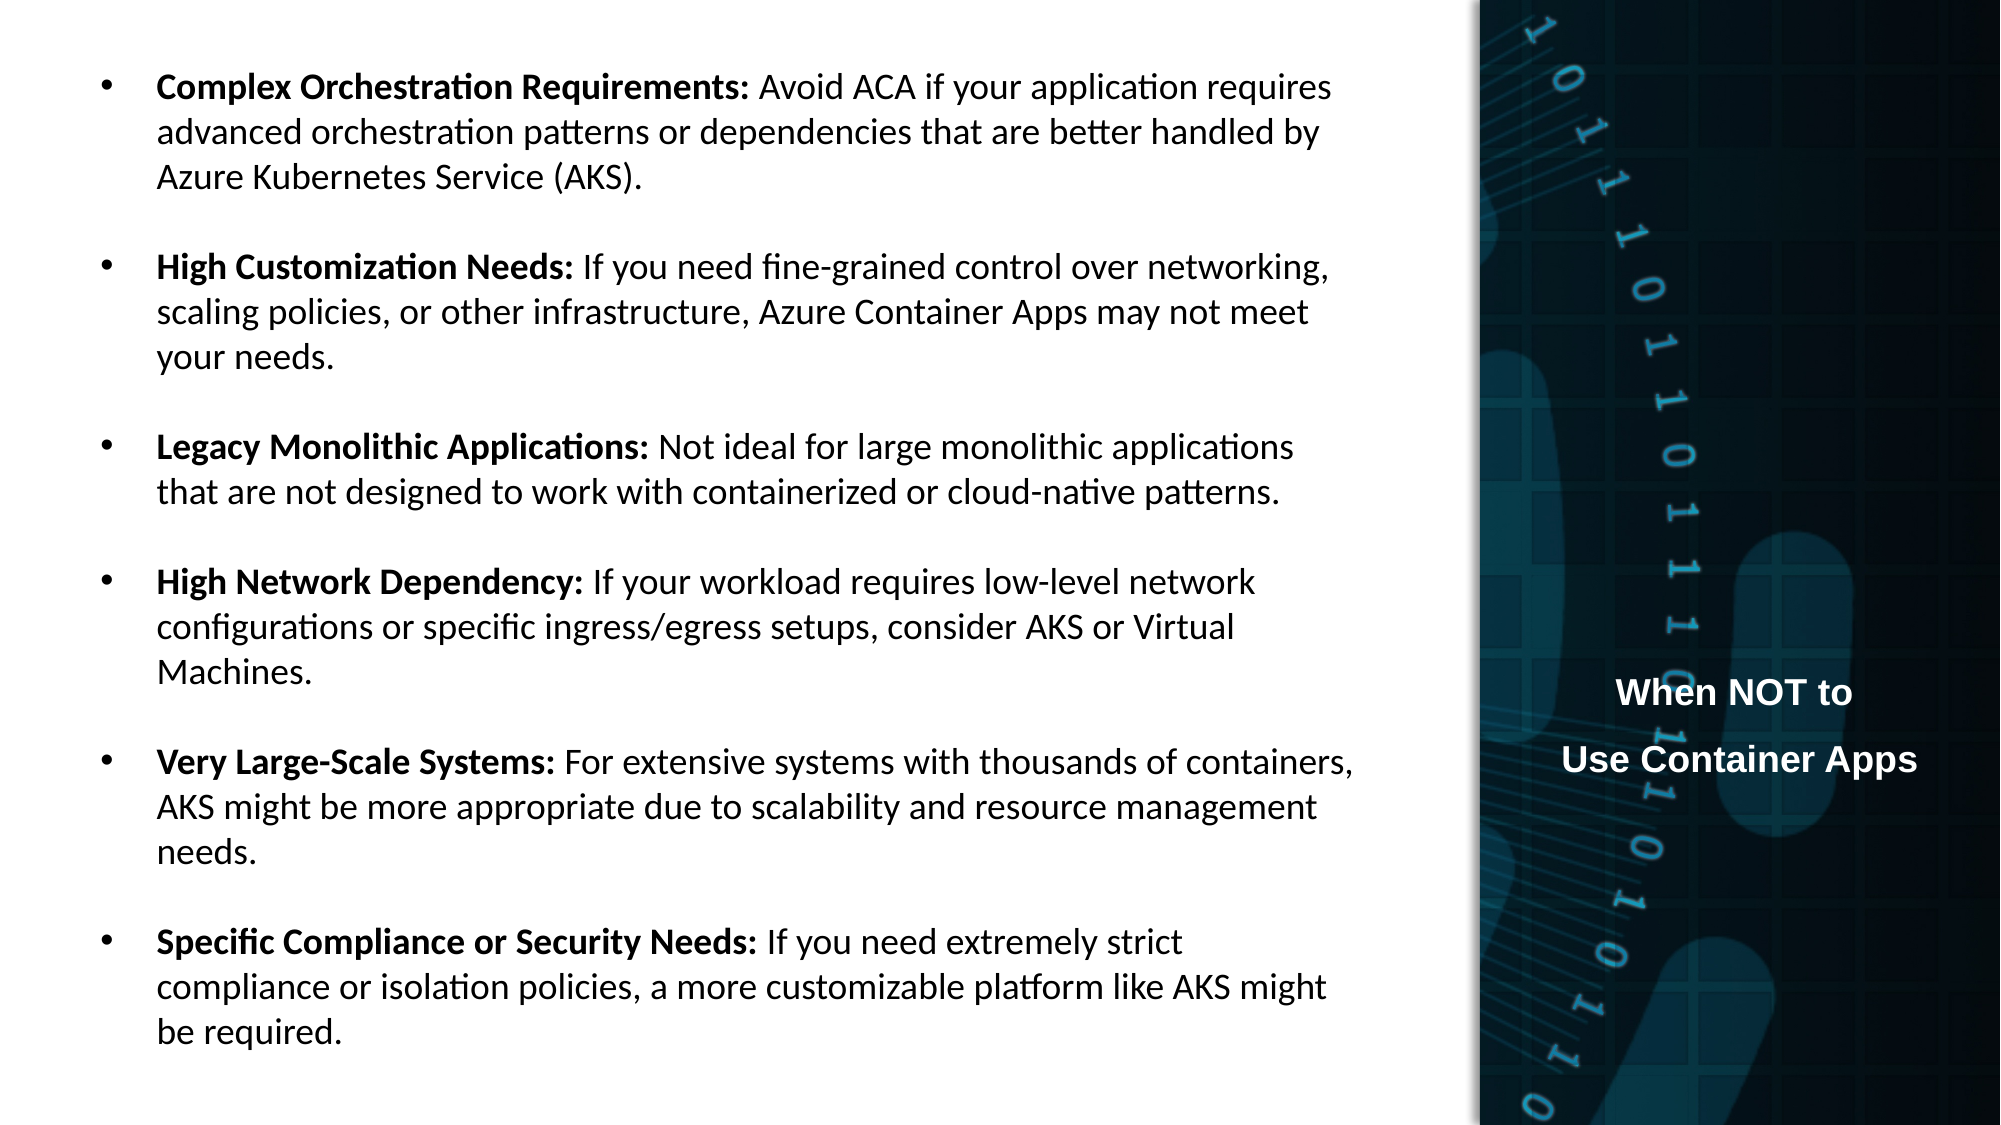

When NOT to
Use Container Apps
Complex Orchestration Requirements: Avoid ACA if your application requires advanced orchestration patterns or dependencies that are better handled by Azure Kubernetes Service (AKS).
High Customization Needs: If you need fine-grained control over networking, scaling policies, or other infrastructure, Azure Container Apps may not meet your needs.
Legacy Monolithic Applications: Not ideal for large monolithic applications that are not designed to work with containerized or cloud-native patterns.
High Network Dependency: If your workload requires low-level network configurations or specific ingress/egress setups, consider AKS or Virtual Machines.
Very Large-Scale Systems: For extensive systems with thousands of containers, AKS might be more appropriate due to scalability and resource management needs.
Specific Compliance or Security Needs: If you need extremely strict compliance or isolation policies, a more customizable platform like AKS might be required.